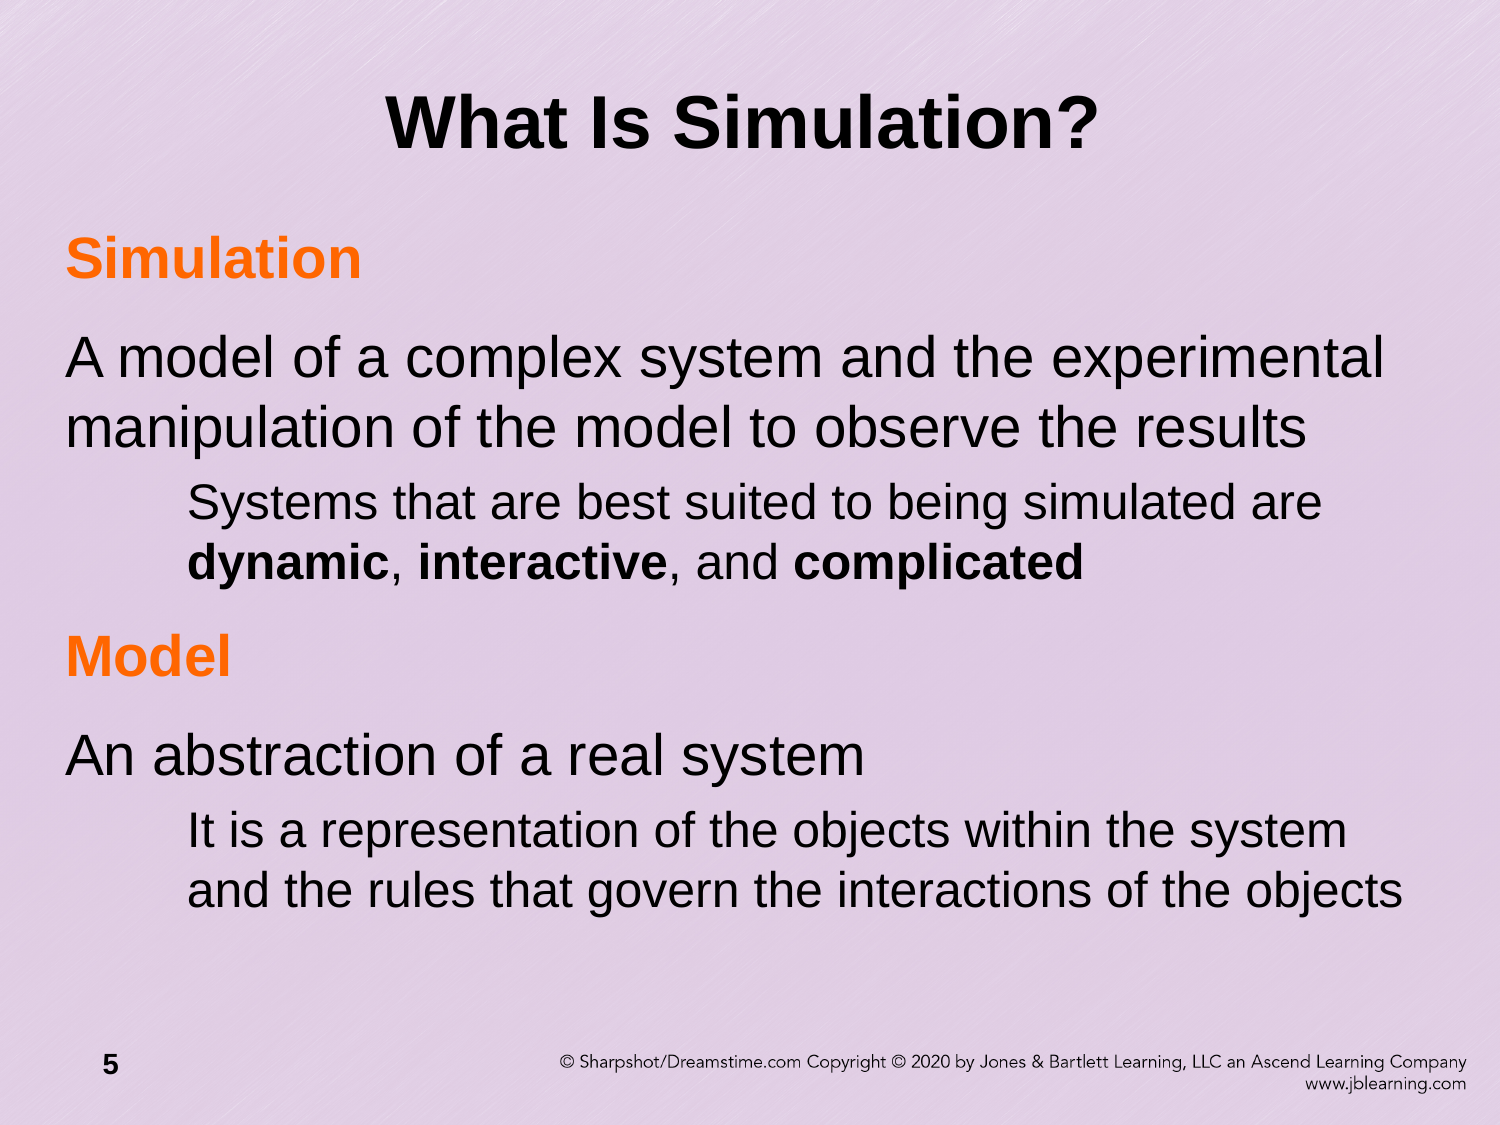

# What Is Simulation?
Simulation
A model of a complex system and the experimental manipulation of the model to observe the results
	Systems that are best suited to being simulated are dynamic, interactive, and complicated
Model
An abstraction of a real system
	It is a representation of the objects within the system and the rules that govern the interactions of the objects
5